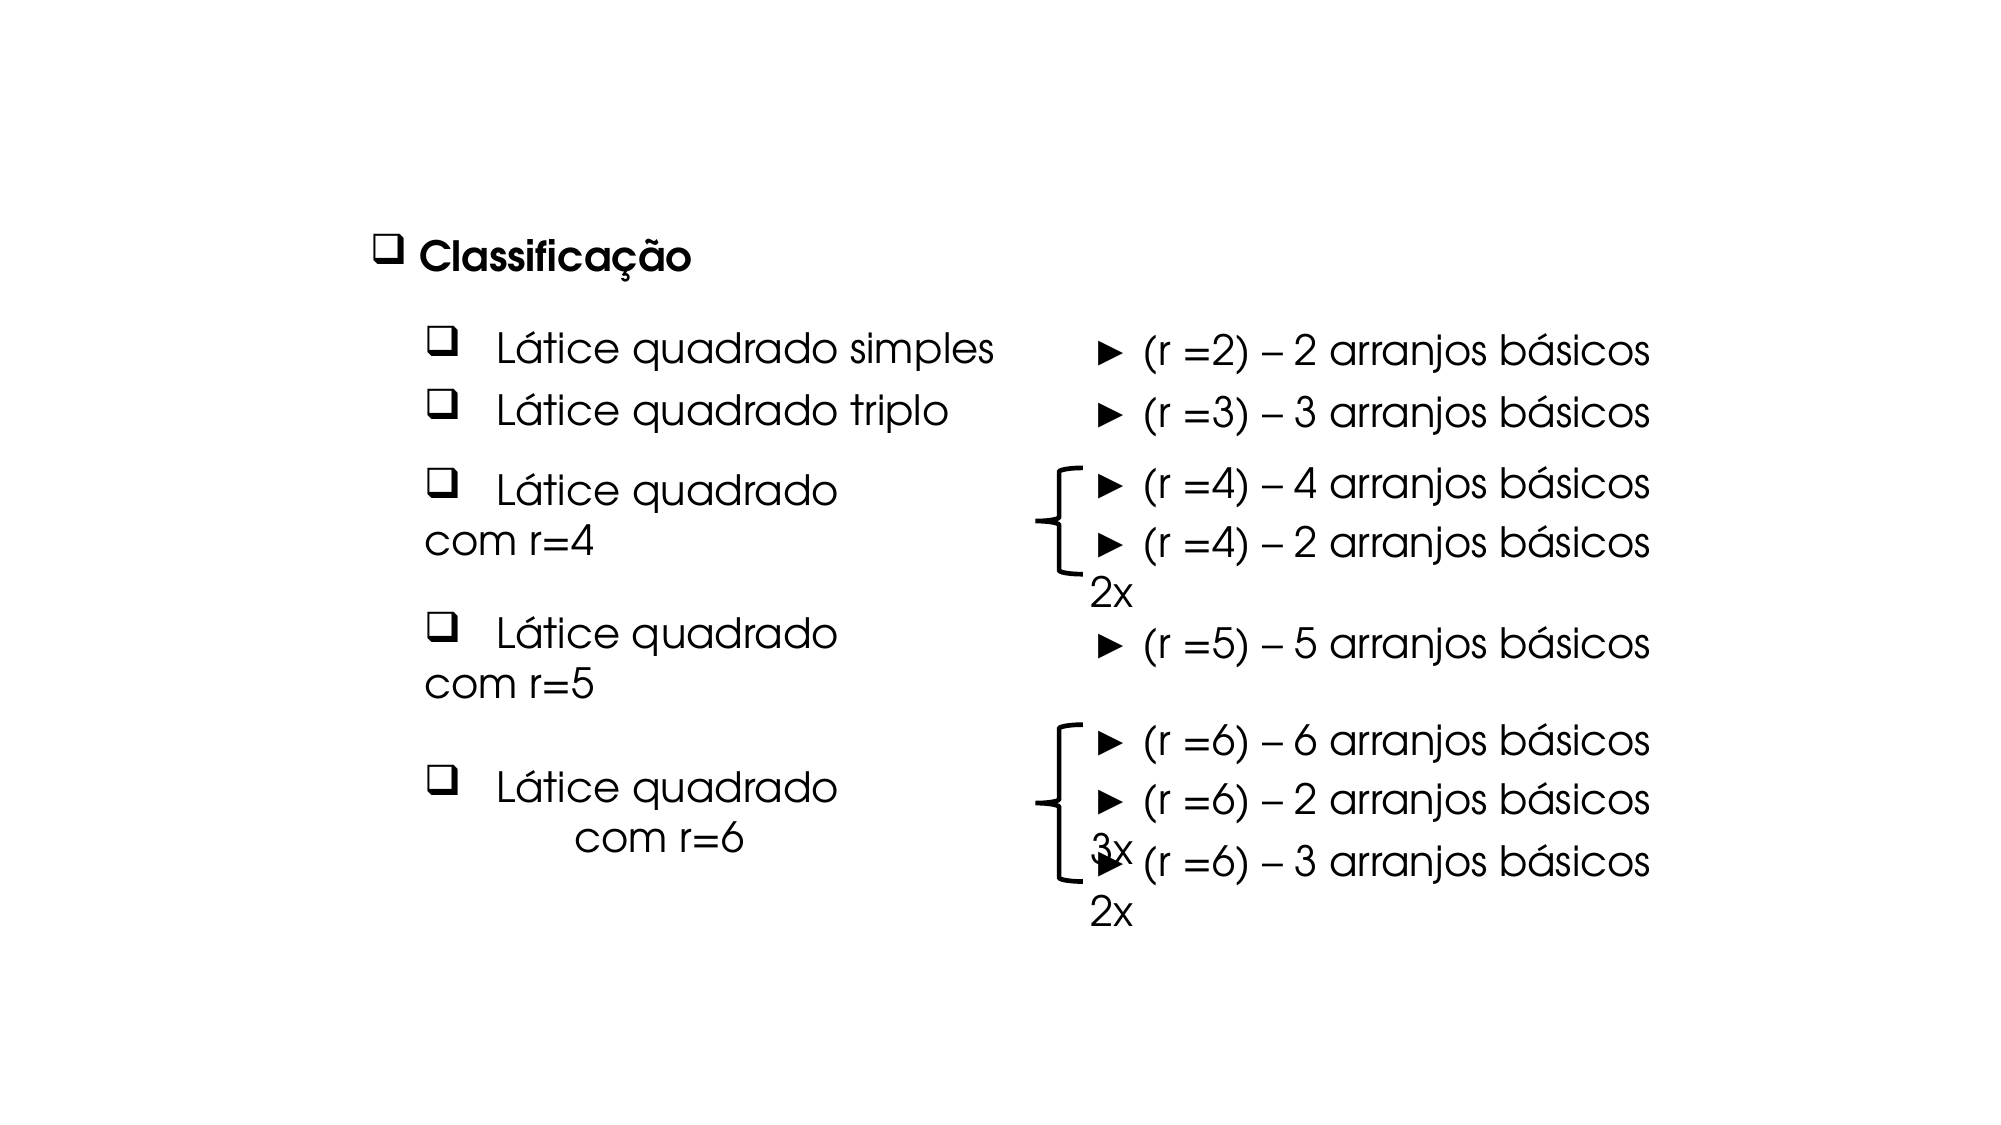

Classificação
   Látice quadrado simples
► (r =2) – 2 arranjos básicos
   Látice quadrado triplo
► (r =3) – 3 arranjos básicos
► (r =4) – 4 arranjos básicos

► (r =4) – 2 arranjos básicos 2x
   Látice quadrado           	com r=4
   Látice quadrado 	com r=5
► (r =5) – 5 arranjos básicos
► (r =6) – 6 arranjos básicos

► (r =6) – 2 arranjos básicos 3x
► (r =6) – 3 arranjos básicos 2x
   Látice quadrado
	com r=6